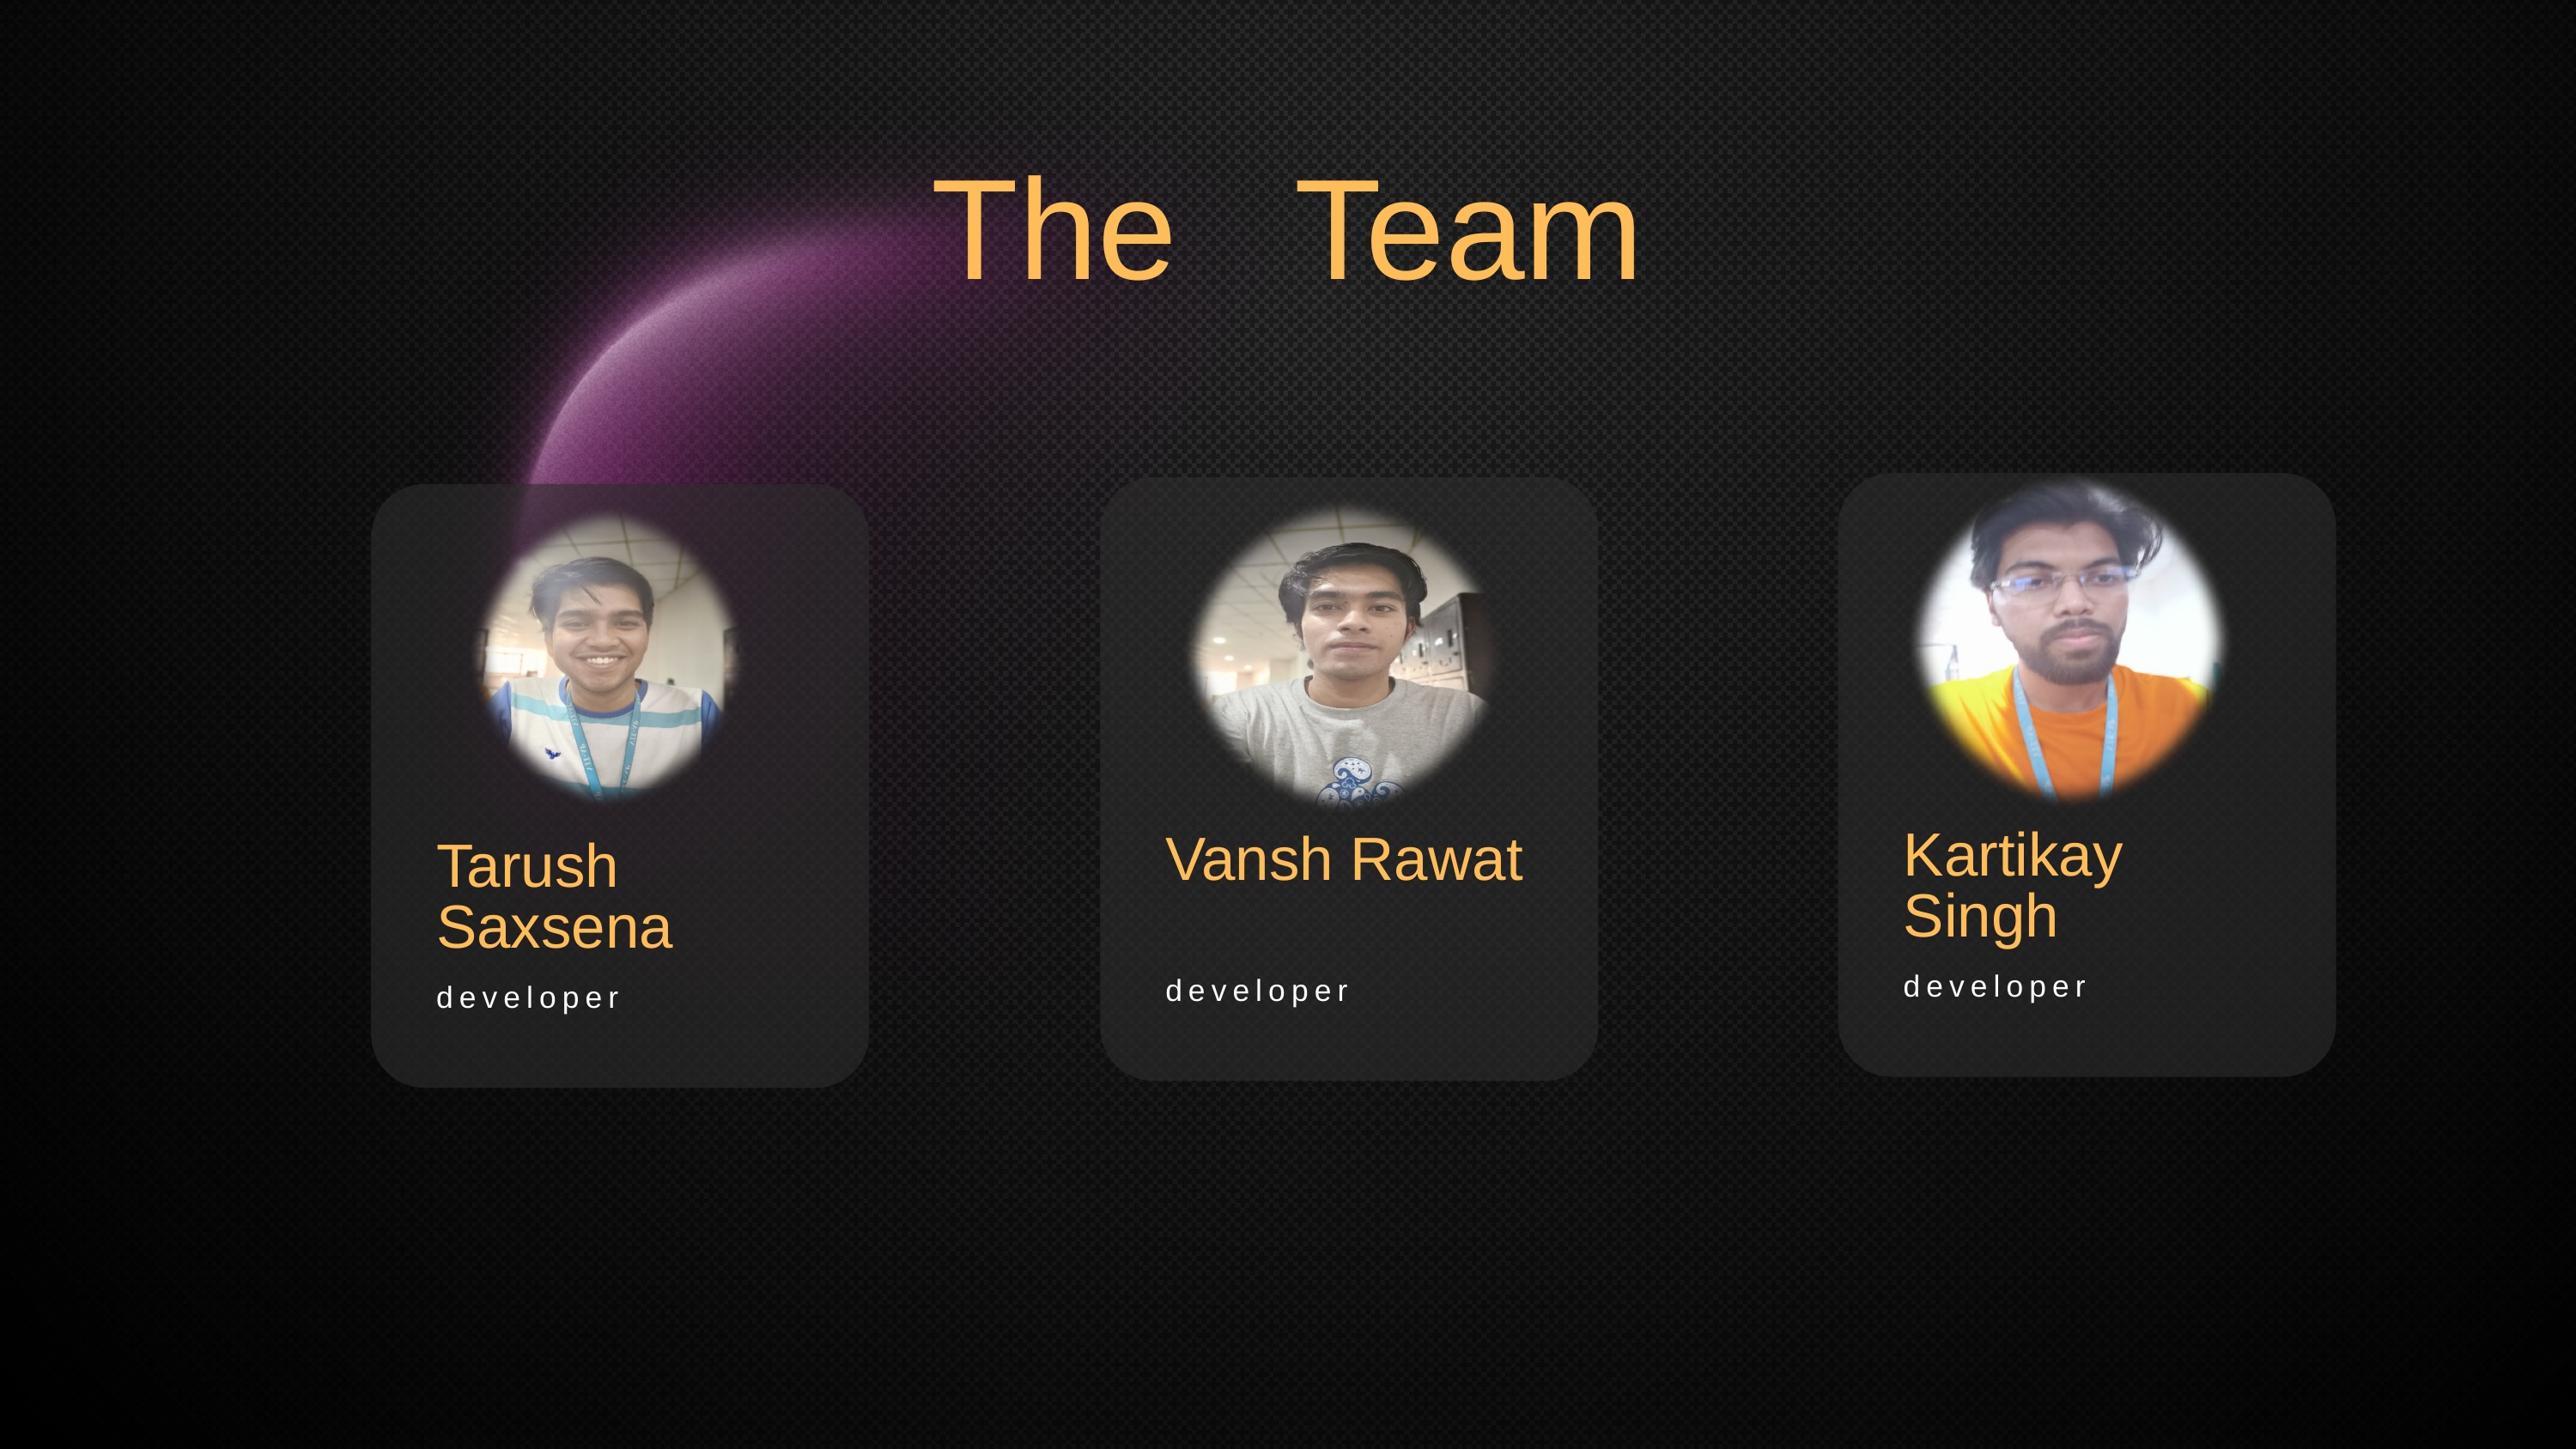

The   Team

Kartikay Singh
Vansh Rawat
Tarush
Saxsena
developer
developer
developer